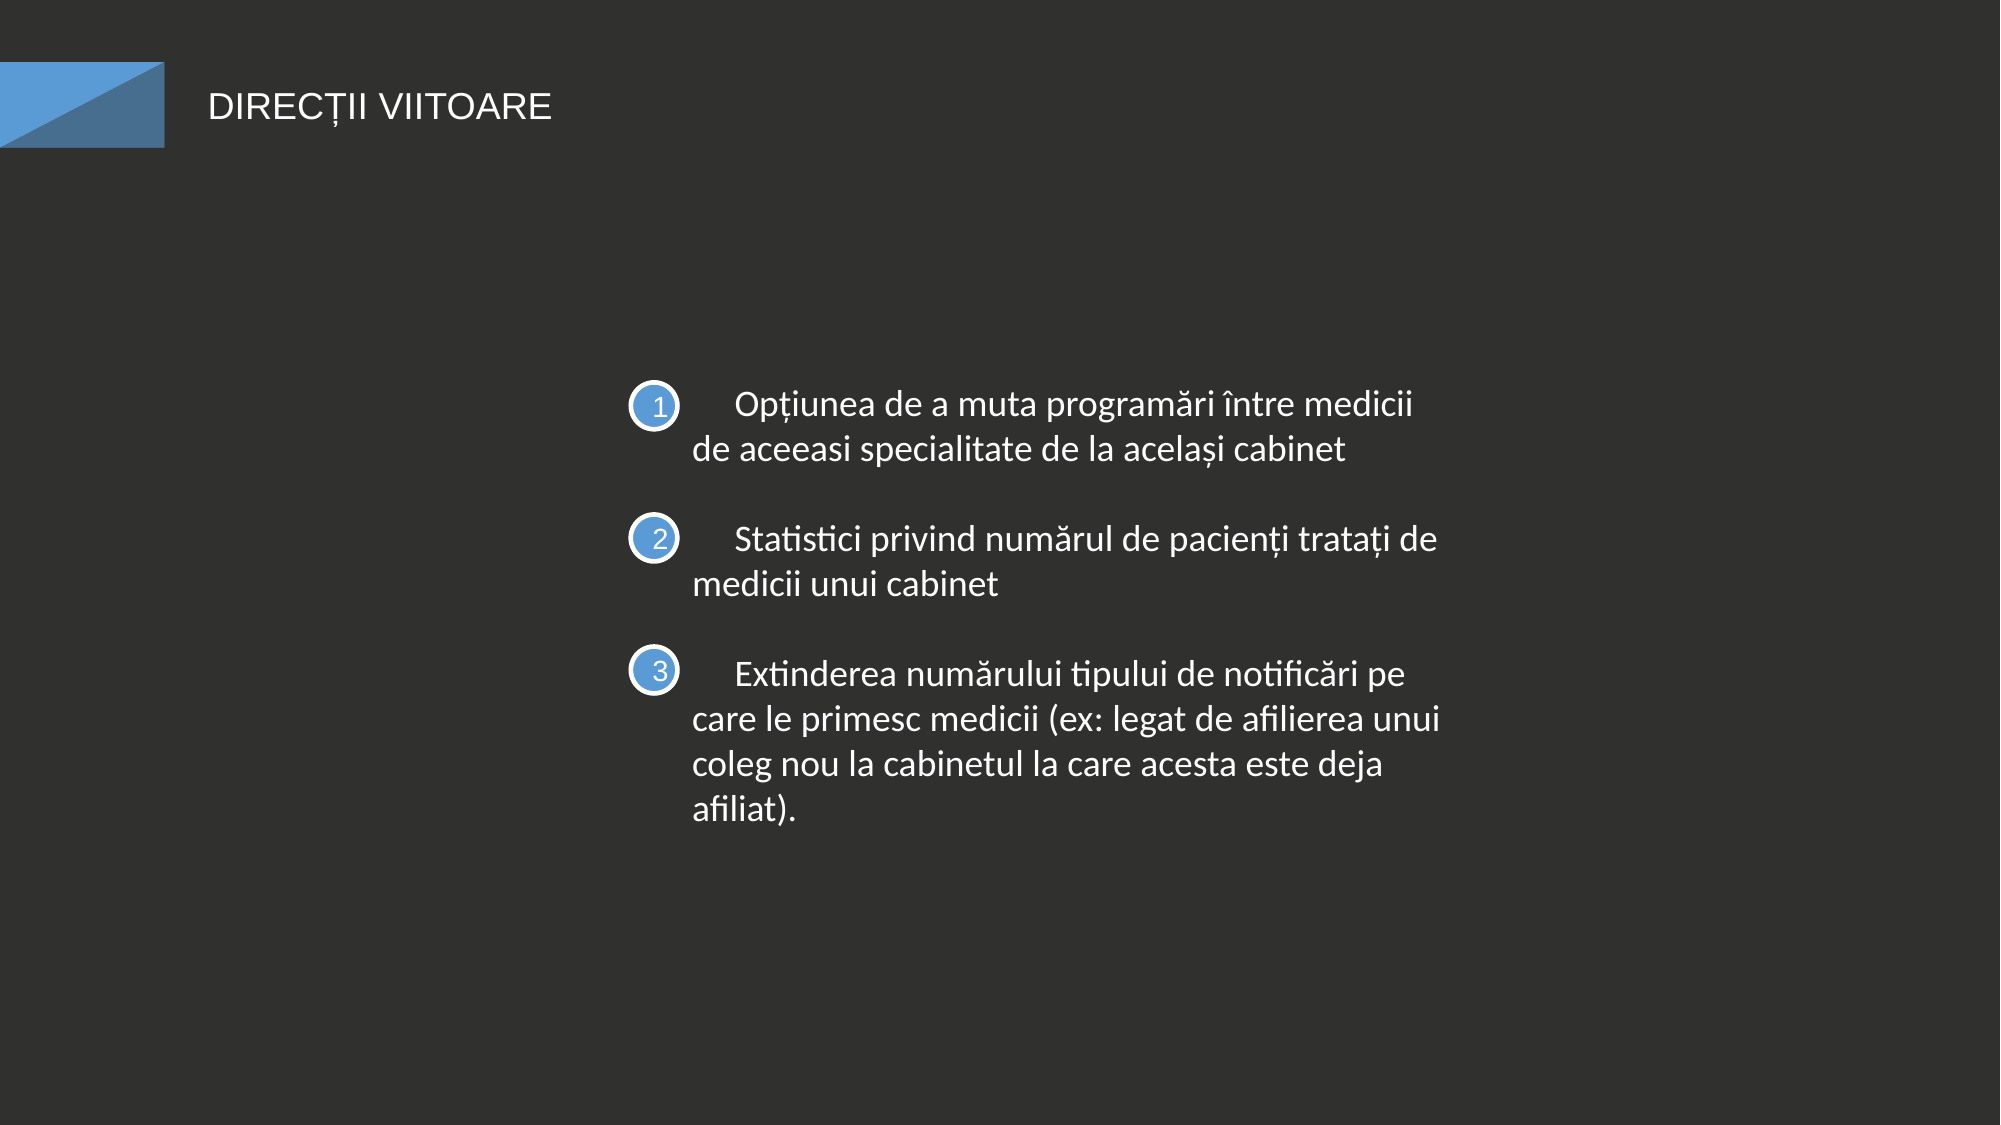

DIRECȚII VIITOARE
     Opțiunea de a muta programări între medicii de aceeasi specialitate de la același cabinet

     Statistici privind numărul de pacienți tratați de medicii unui cabinet

     Extinderea numărului tipului de notificări pe care le primesc medicii (ex: legat de afilierea unui coleg nou la cabinetul la care acesta este deja afiliat).

1
2
3